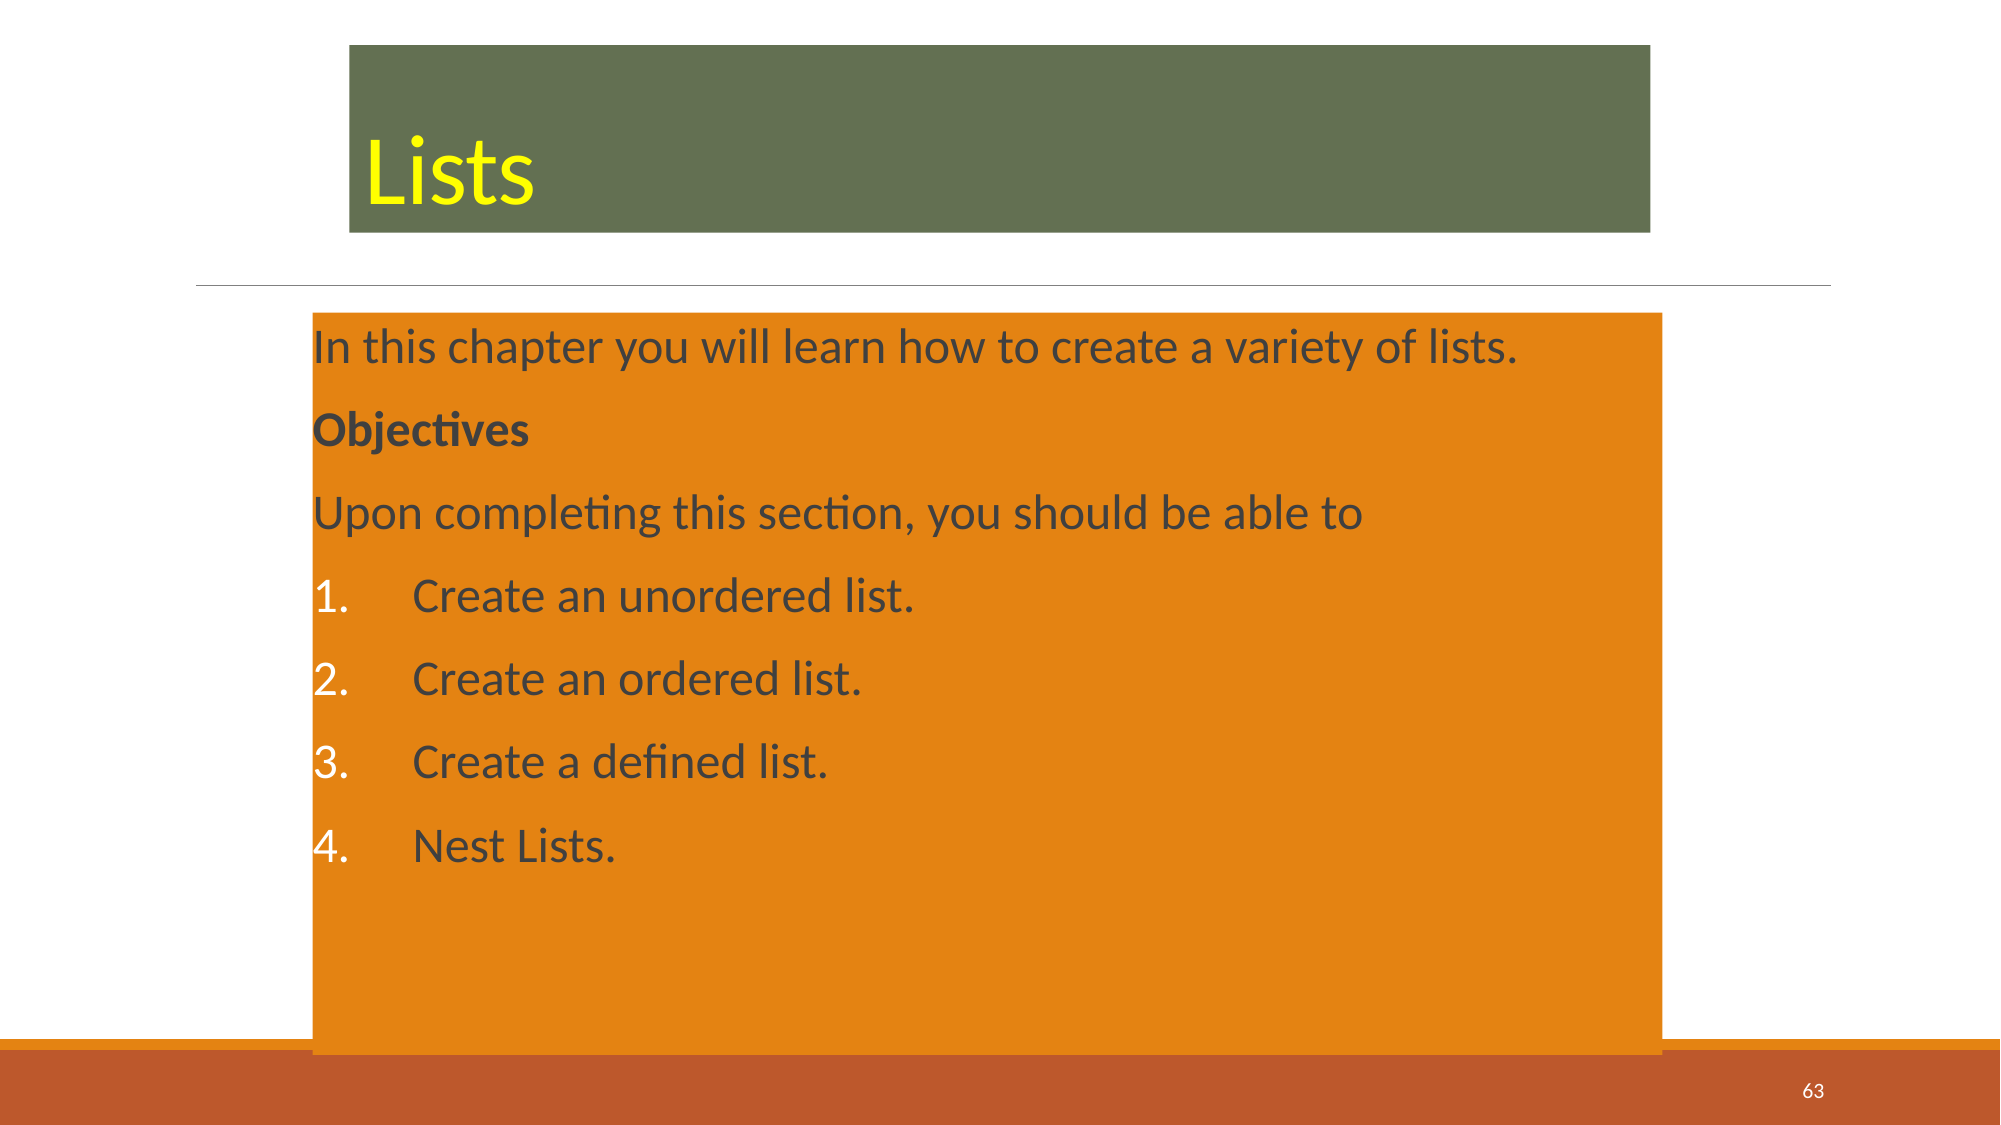

# Lists
In this chapter you will learn how to create a variety of lists.
Objectives
Upon completing this section, you should be able to
Create an unordered list.
Create an ordered list.
Create a defined list.
Nest Lists.

63